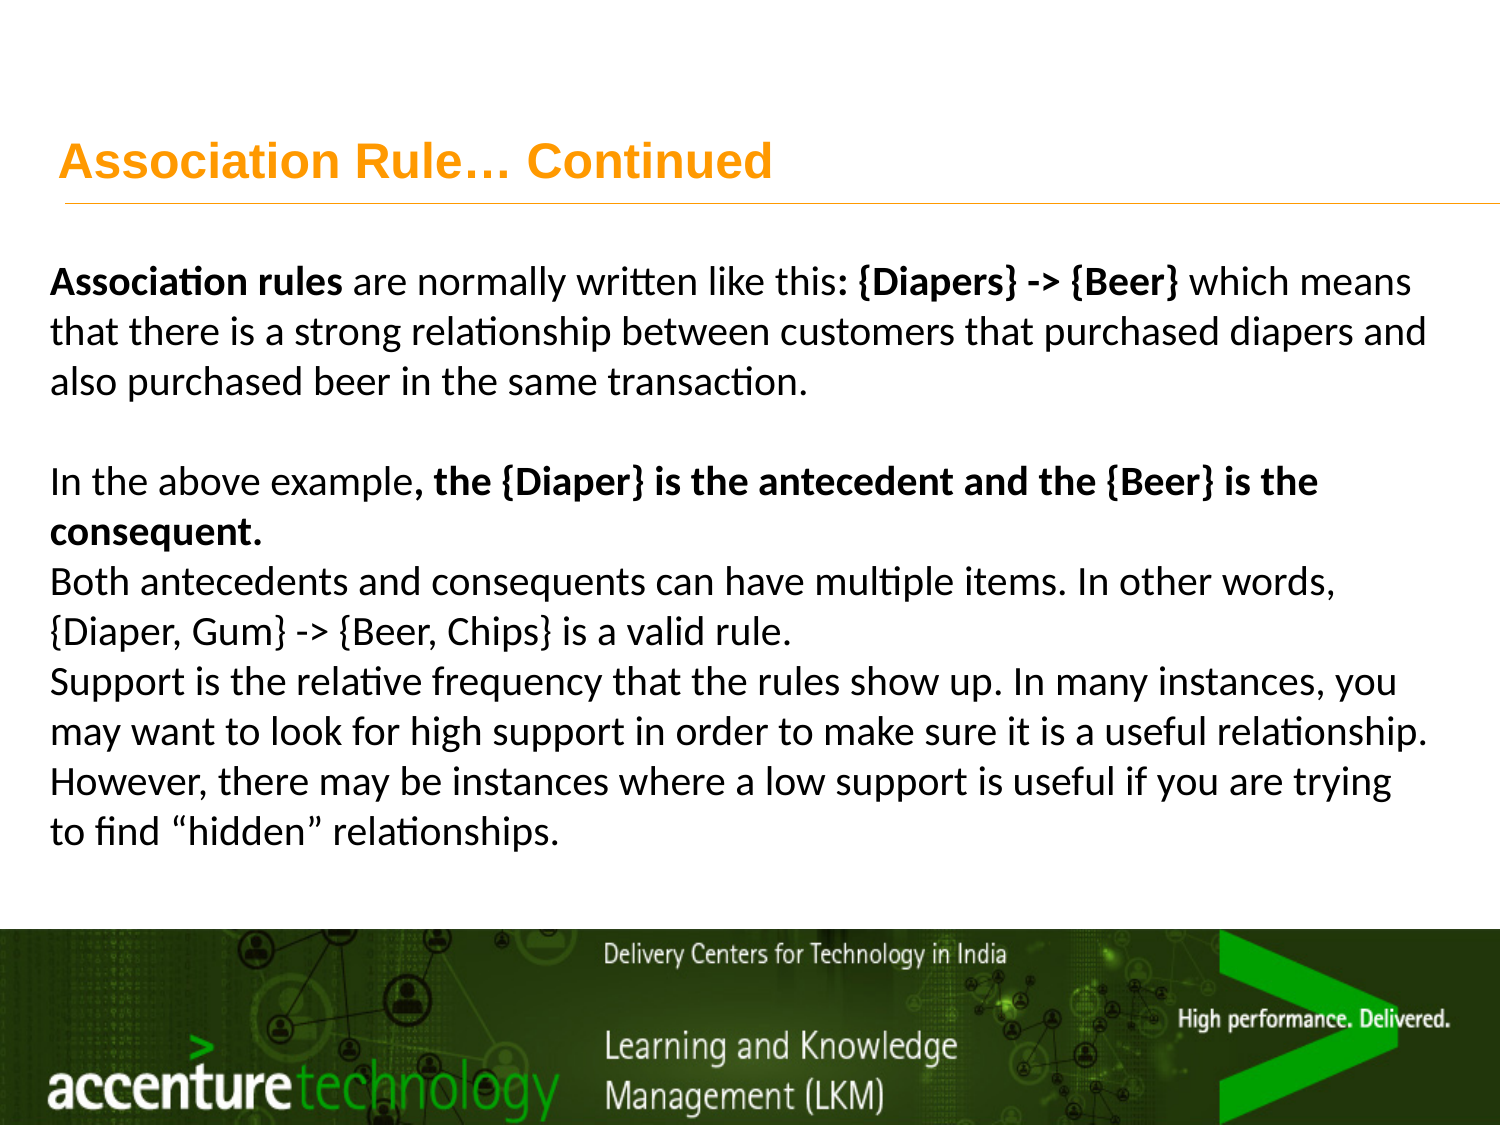

# Association Rule… Continued
Association rules are normally written like this: {Diapers} -> {Beer} which means that there is a strong relationship between customers that purchased diapers and also purchased beer in the same transaction.

In the above example, the {Diaper} is the antecedent and the {Beer} is the consequent.
Both antecedents and consequents can have multiple items. In other words, {Diaper, Gum} -> {Beer, Chips} is a valid rule.
Support is the relative frequency that the rules show up. In many instances, you may want to look for high support in order to make sure it is a useful relationship. However, there may be instances where a low support is useful if you are trying to find “hidden” relationships.